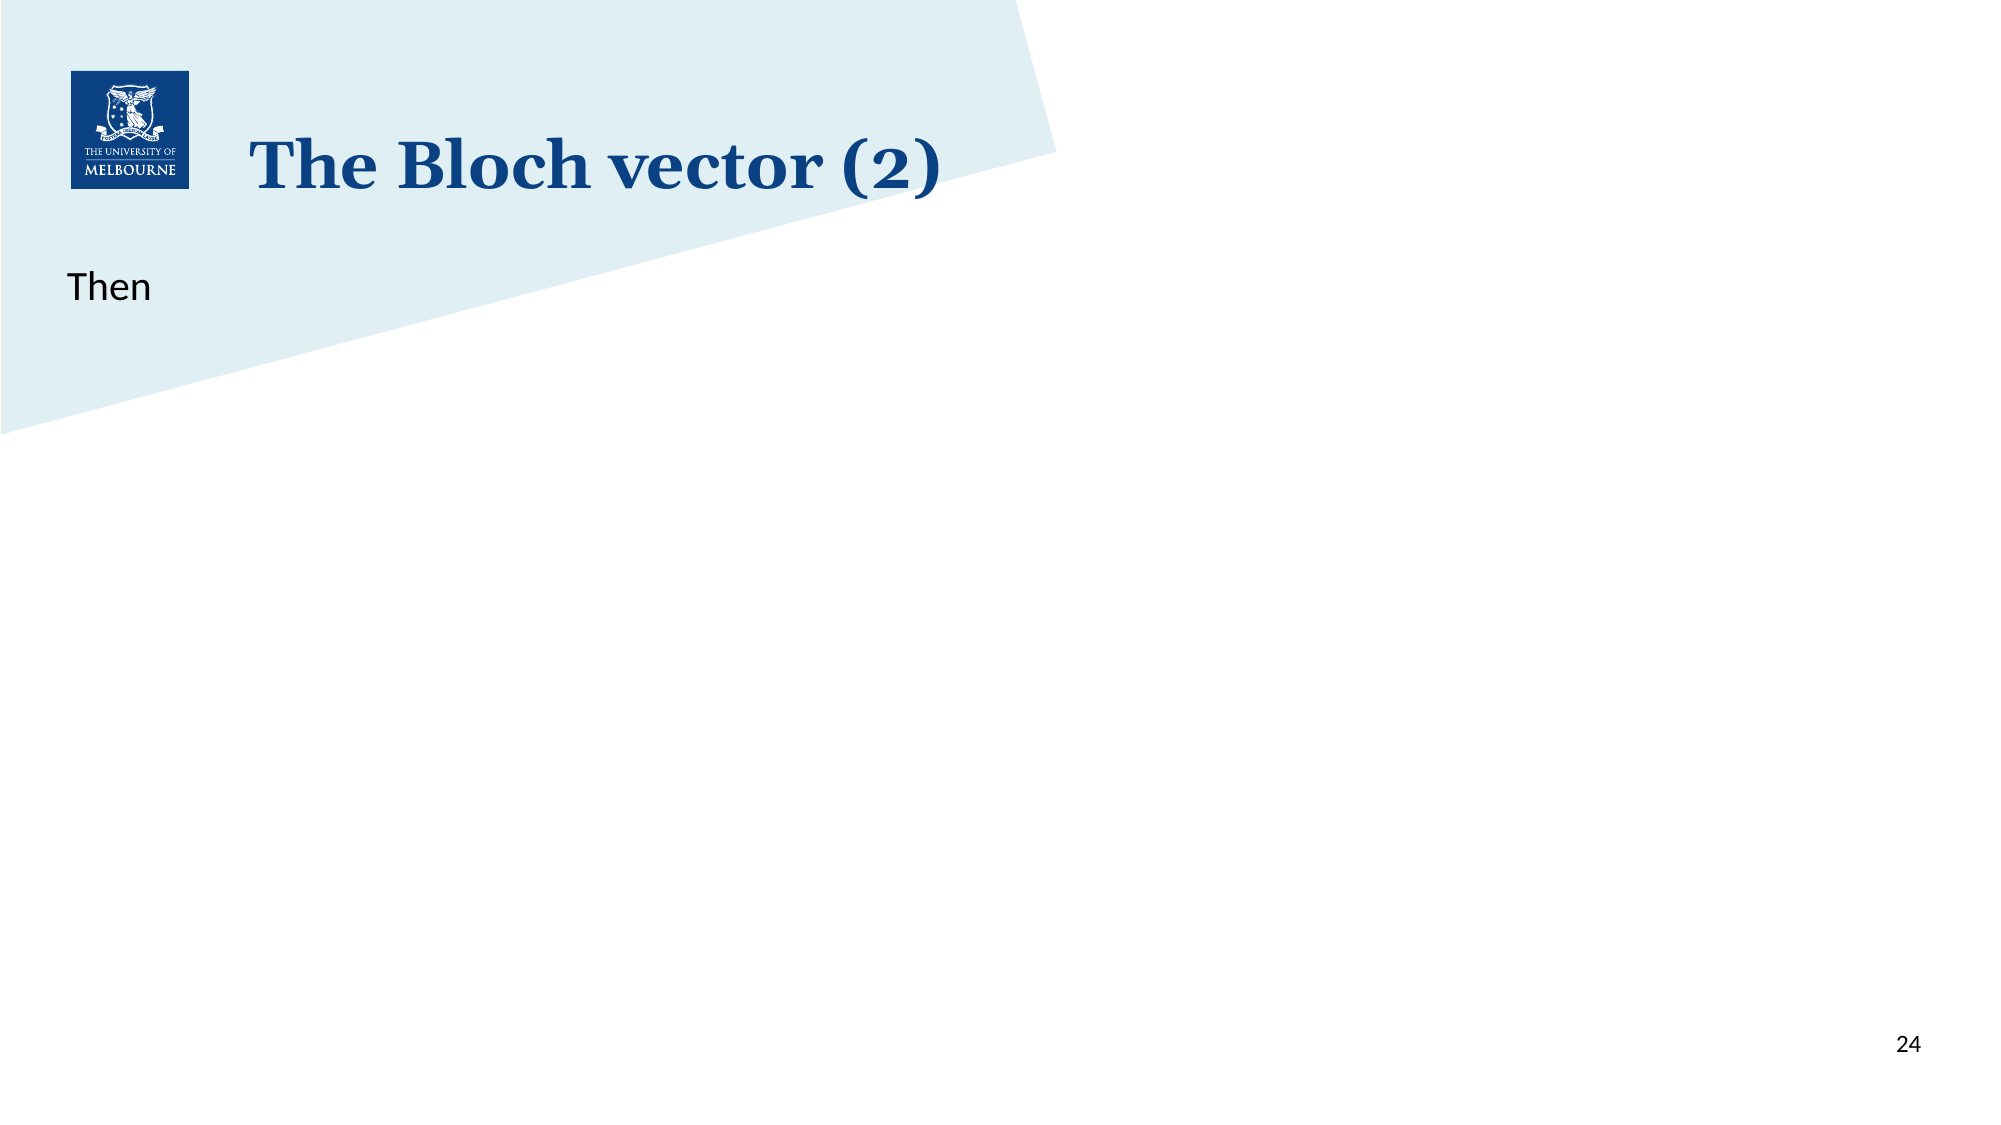

# The Bloch vector (2)
Then
24